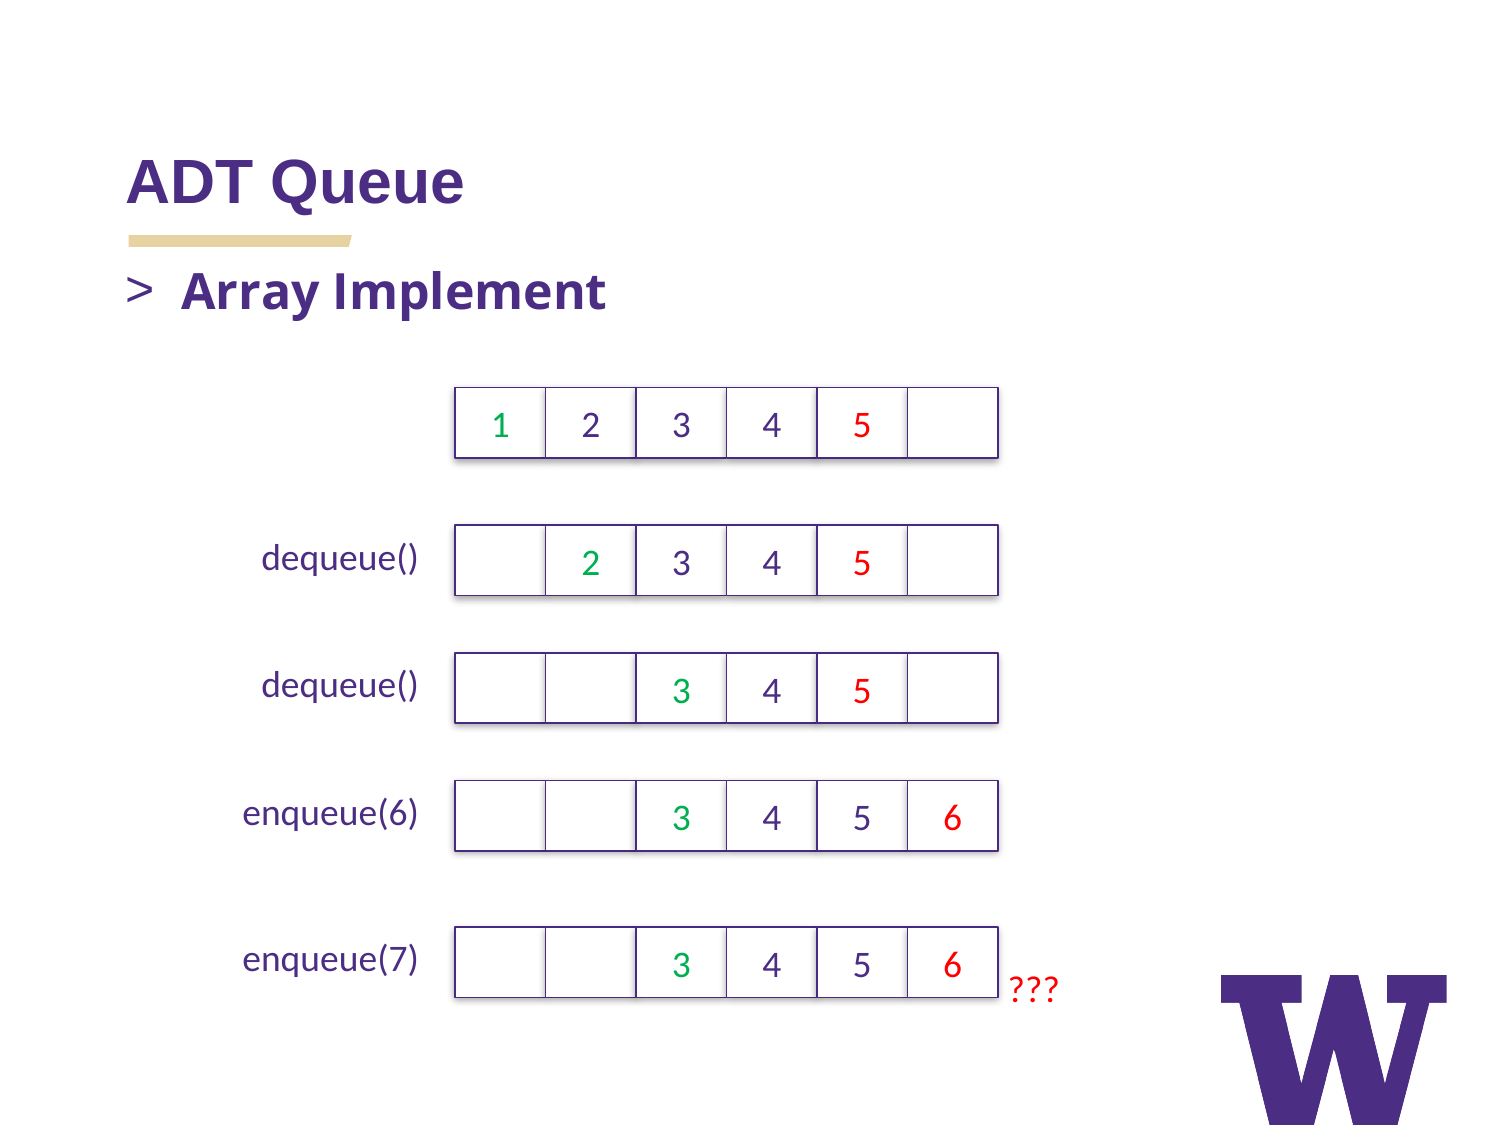

# ADT Queue

Array Implement
2
4

1
3
5
dequeue()
2
4

3
5
dequeue()

4

3
5
enqueue(6)

4
6

3
5
enqueue(7)

4
6

3
5
???